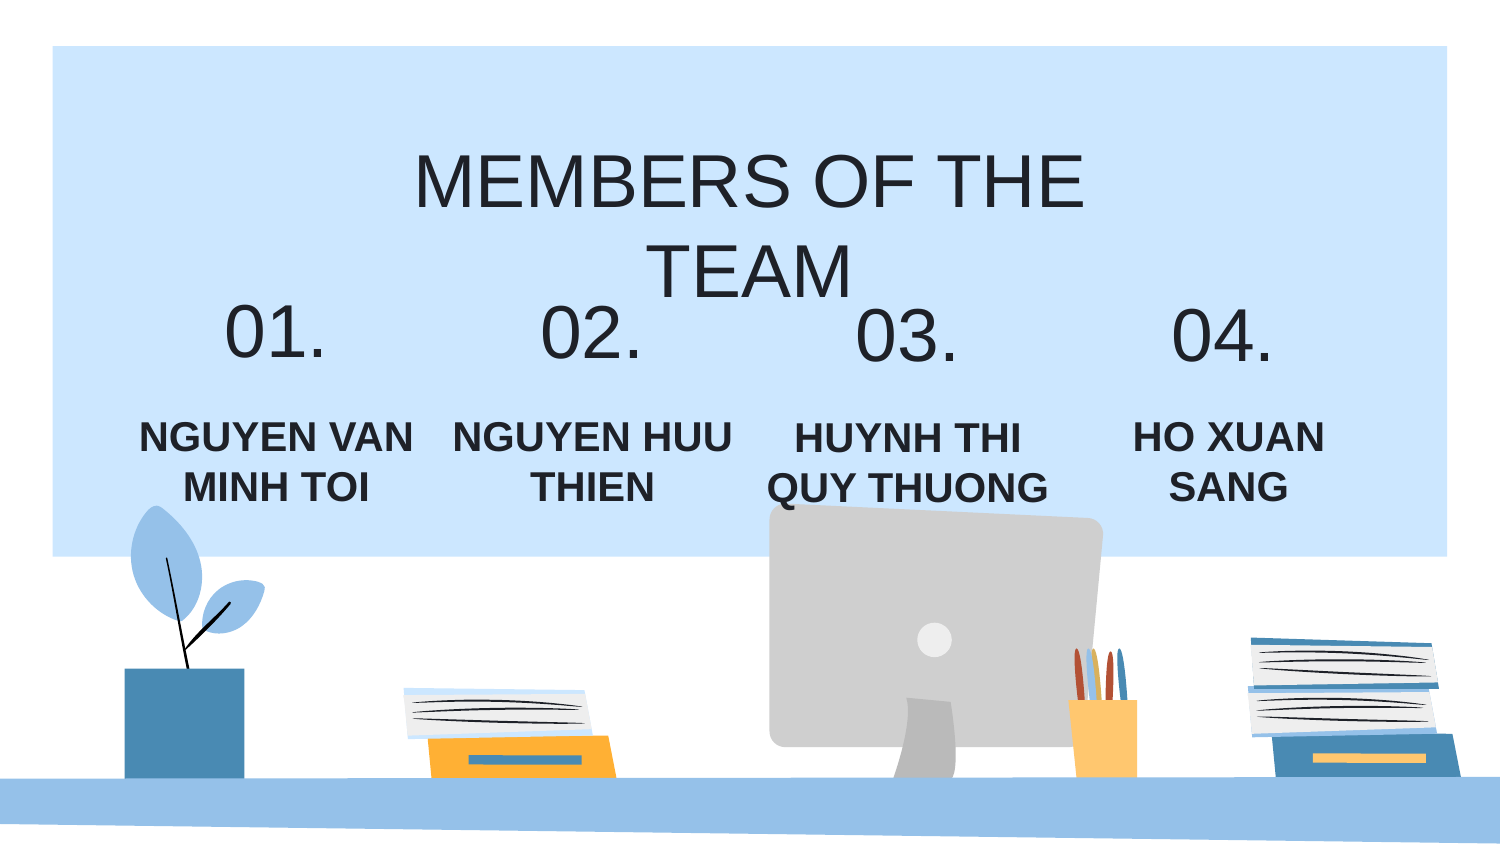

# MEMBERS OF THE TEAM
01.
02.
03.
04.
HO XUAN SANG
NGUYEN VAN MINH TOI
NGUYEN HUU THIEN
HUYNH THI QUY THUONG